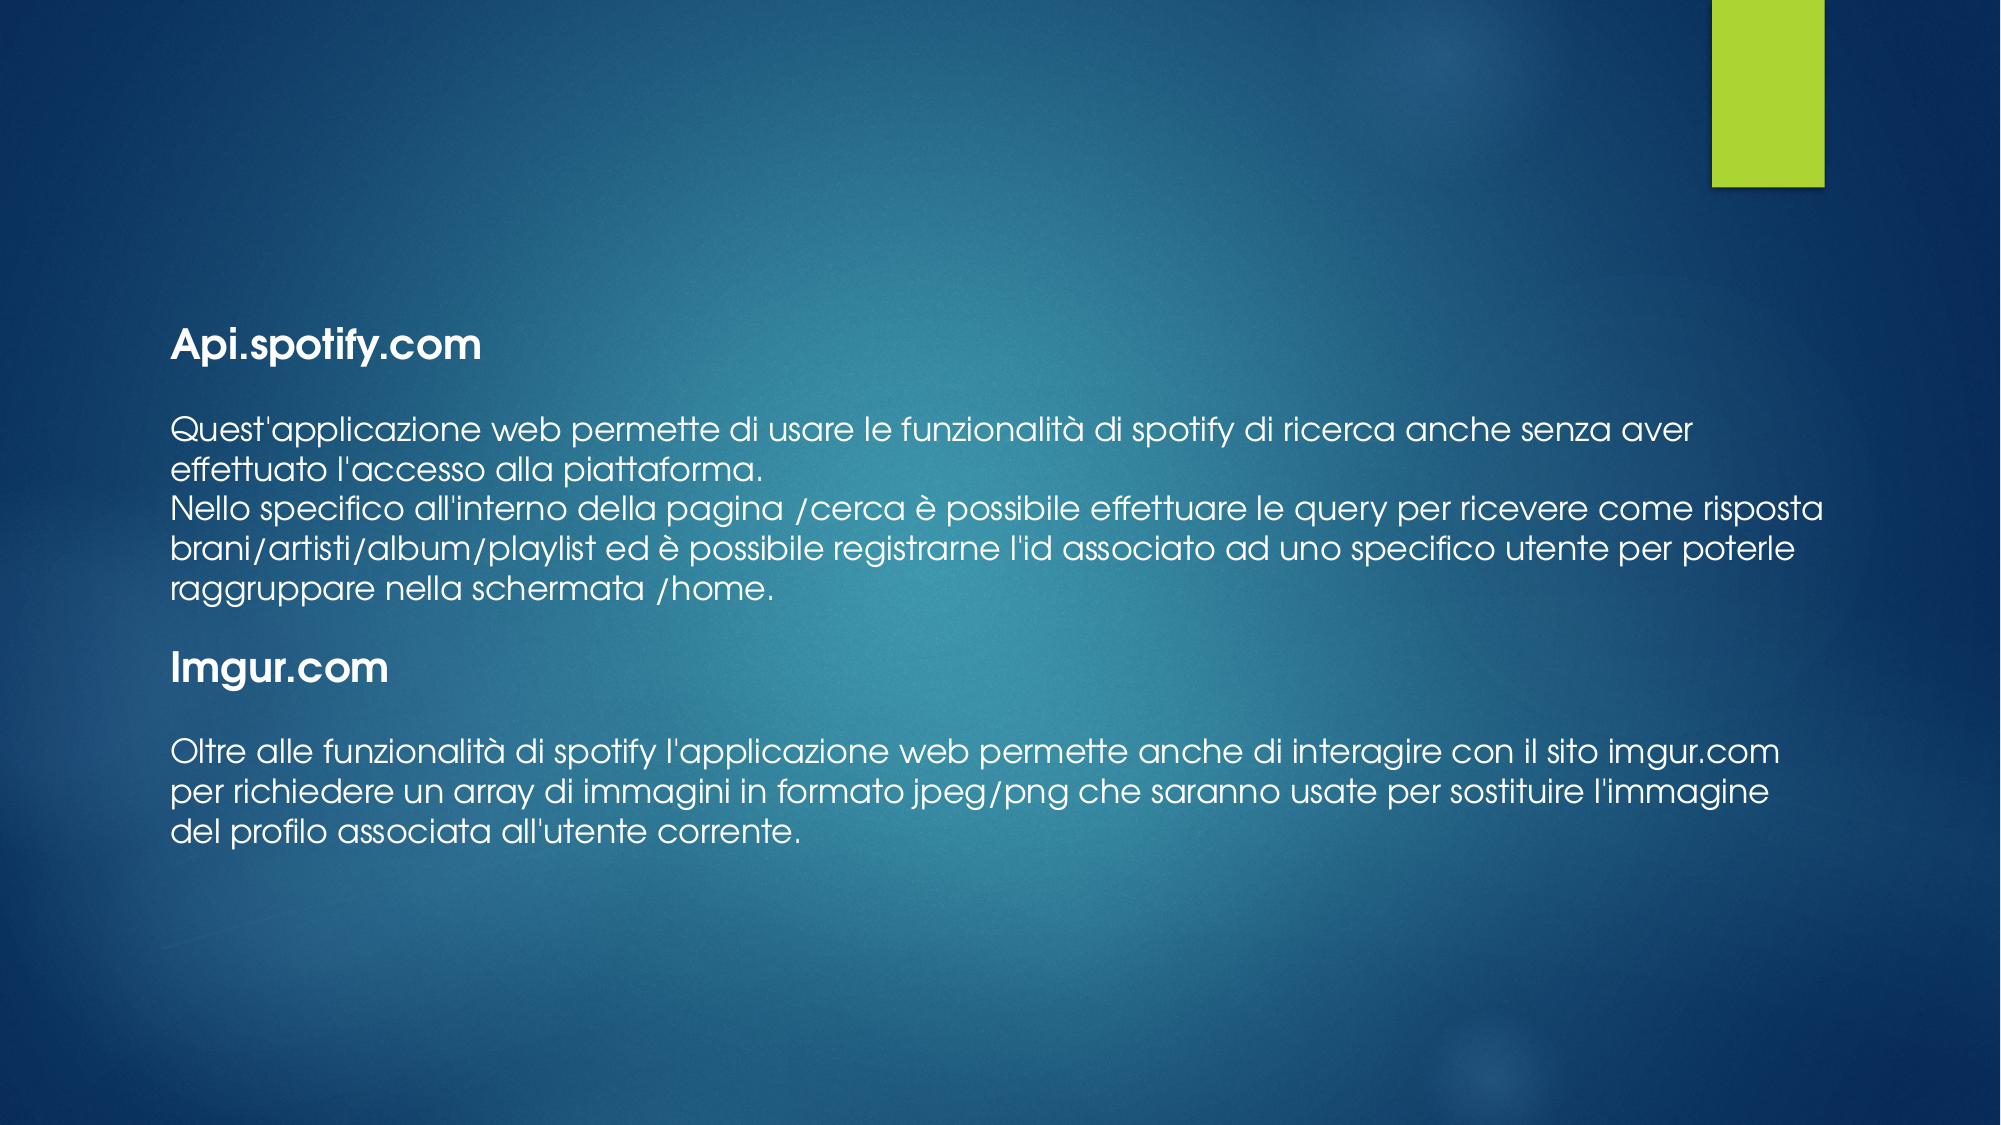

Api.spotify.com

Quest'applicazione web permette di usare le funzionalità di spotify di ricerca anche senza aver effettuato l'accesso alla piattaforma.
Nello specifico all'interno della pagina /cerca è possibile effettuare le query per ricevere come risposta brani/artisti/album/playlist ed è possibile registrarne l'id associato ad uno specifico utente per poterle raggruppare nella schermata /home.
Imgur.com

Oltre alle funzionalità di spotify l'applicazione web permette anche di interagire con il sito imgur.com per richiedere un array di immagini in formato jpeg/png che saranno usate per sostituire l'immagine del profilo associata all'utente corrente.